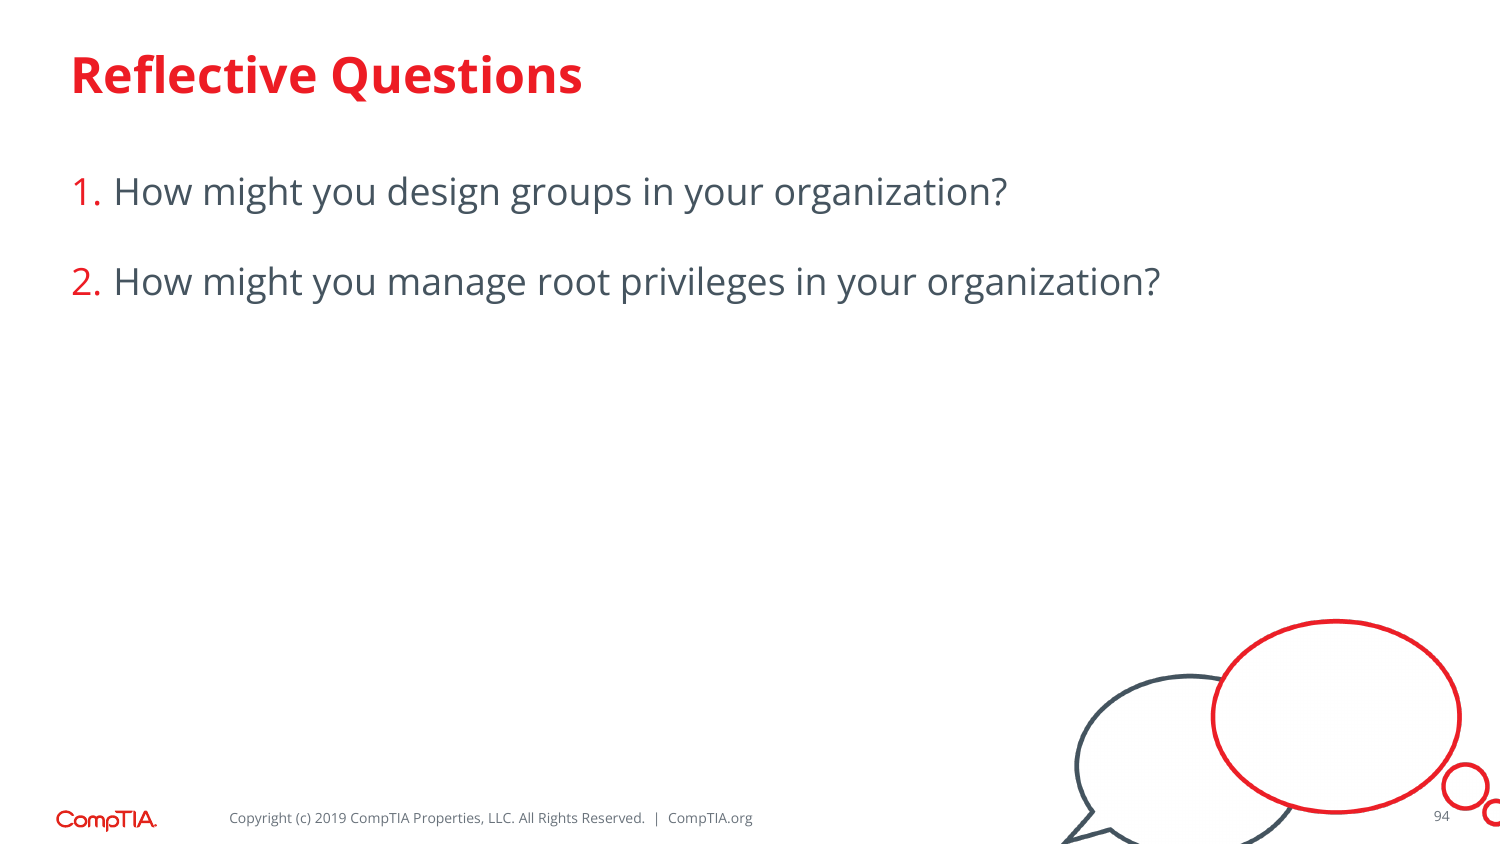

How might you design groups in your organization?
How might you manage root privileges in your organization?
94